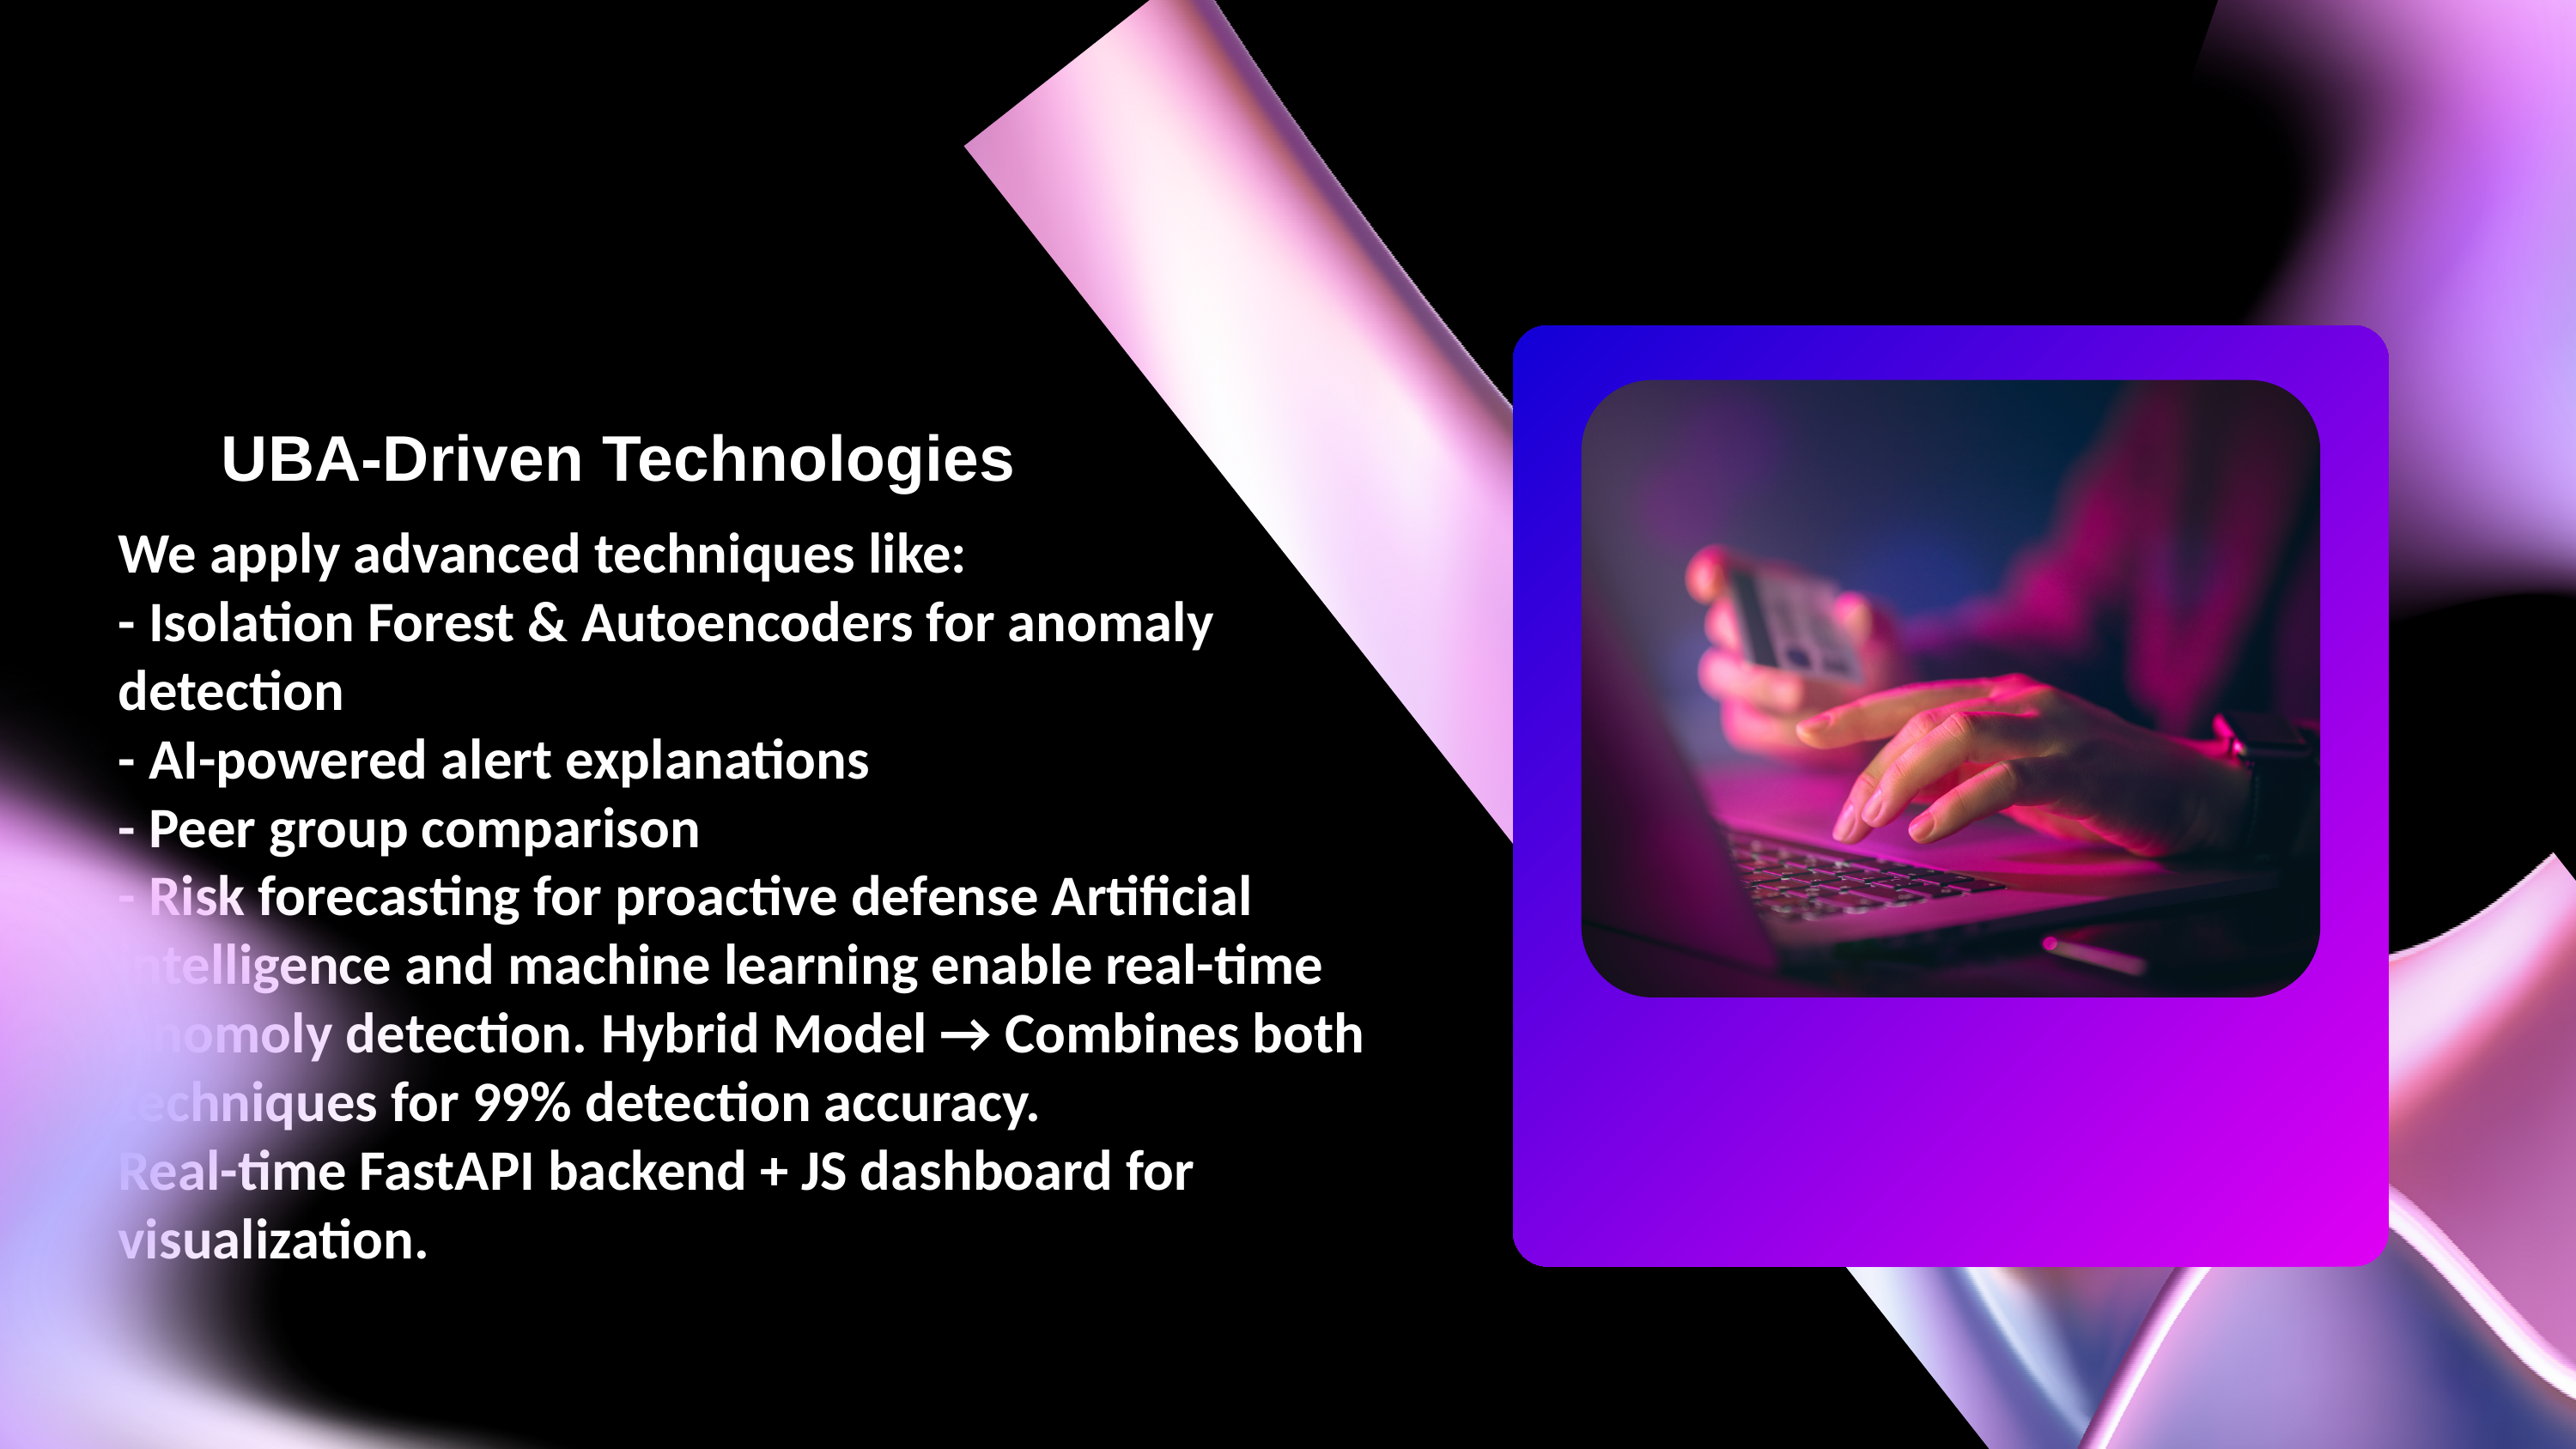

UBA-Driven Technologies

We apply advanced techniques like:
- Isolation Forest & Autoencoders for anomaly detection
- AI-powered alert explanations
- Peer group comparison
- Risk forecasting for proactive defense Artificial intelligence and machine learning enable real-time Anomoly detection. Hybrid Model → Combines both techniques for 99% detection accuracy.
Real-time FastAPI backend + JS dashboard for visualization.